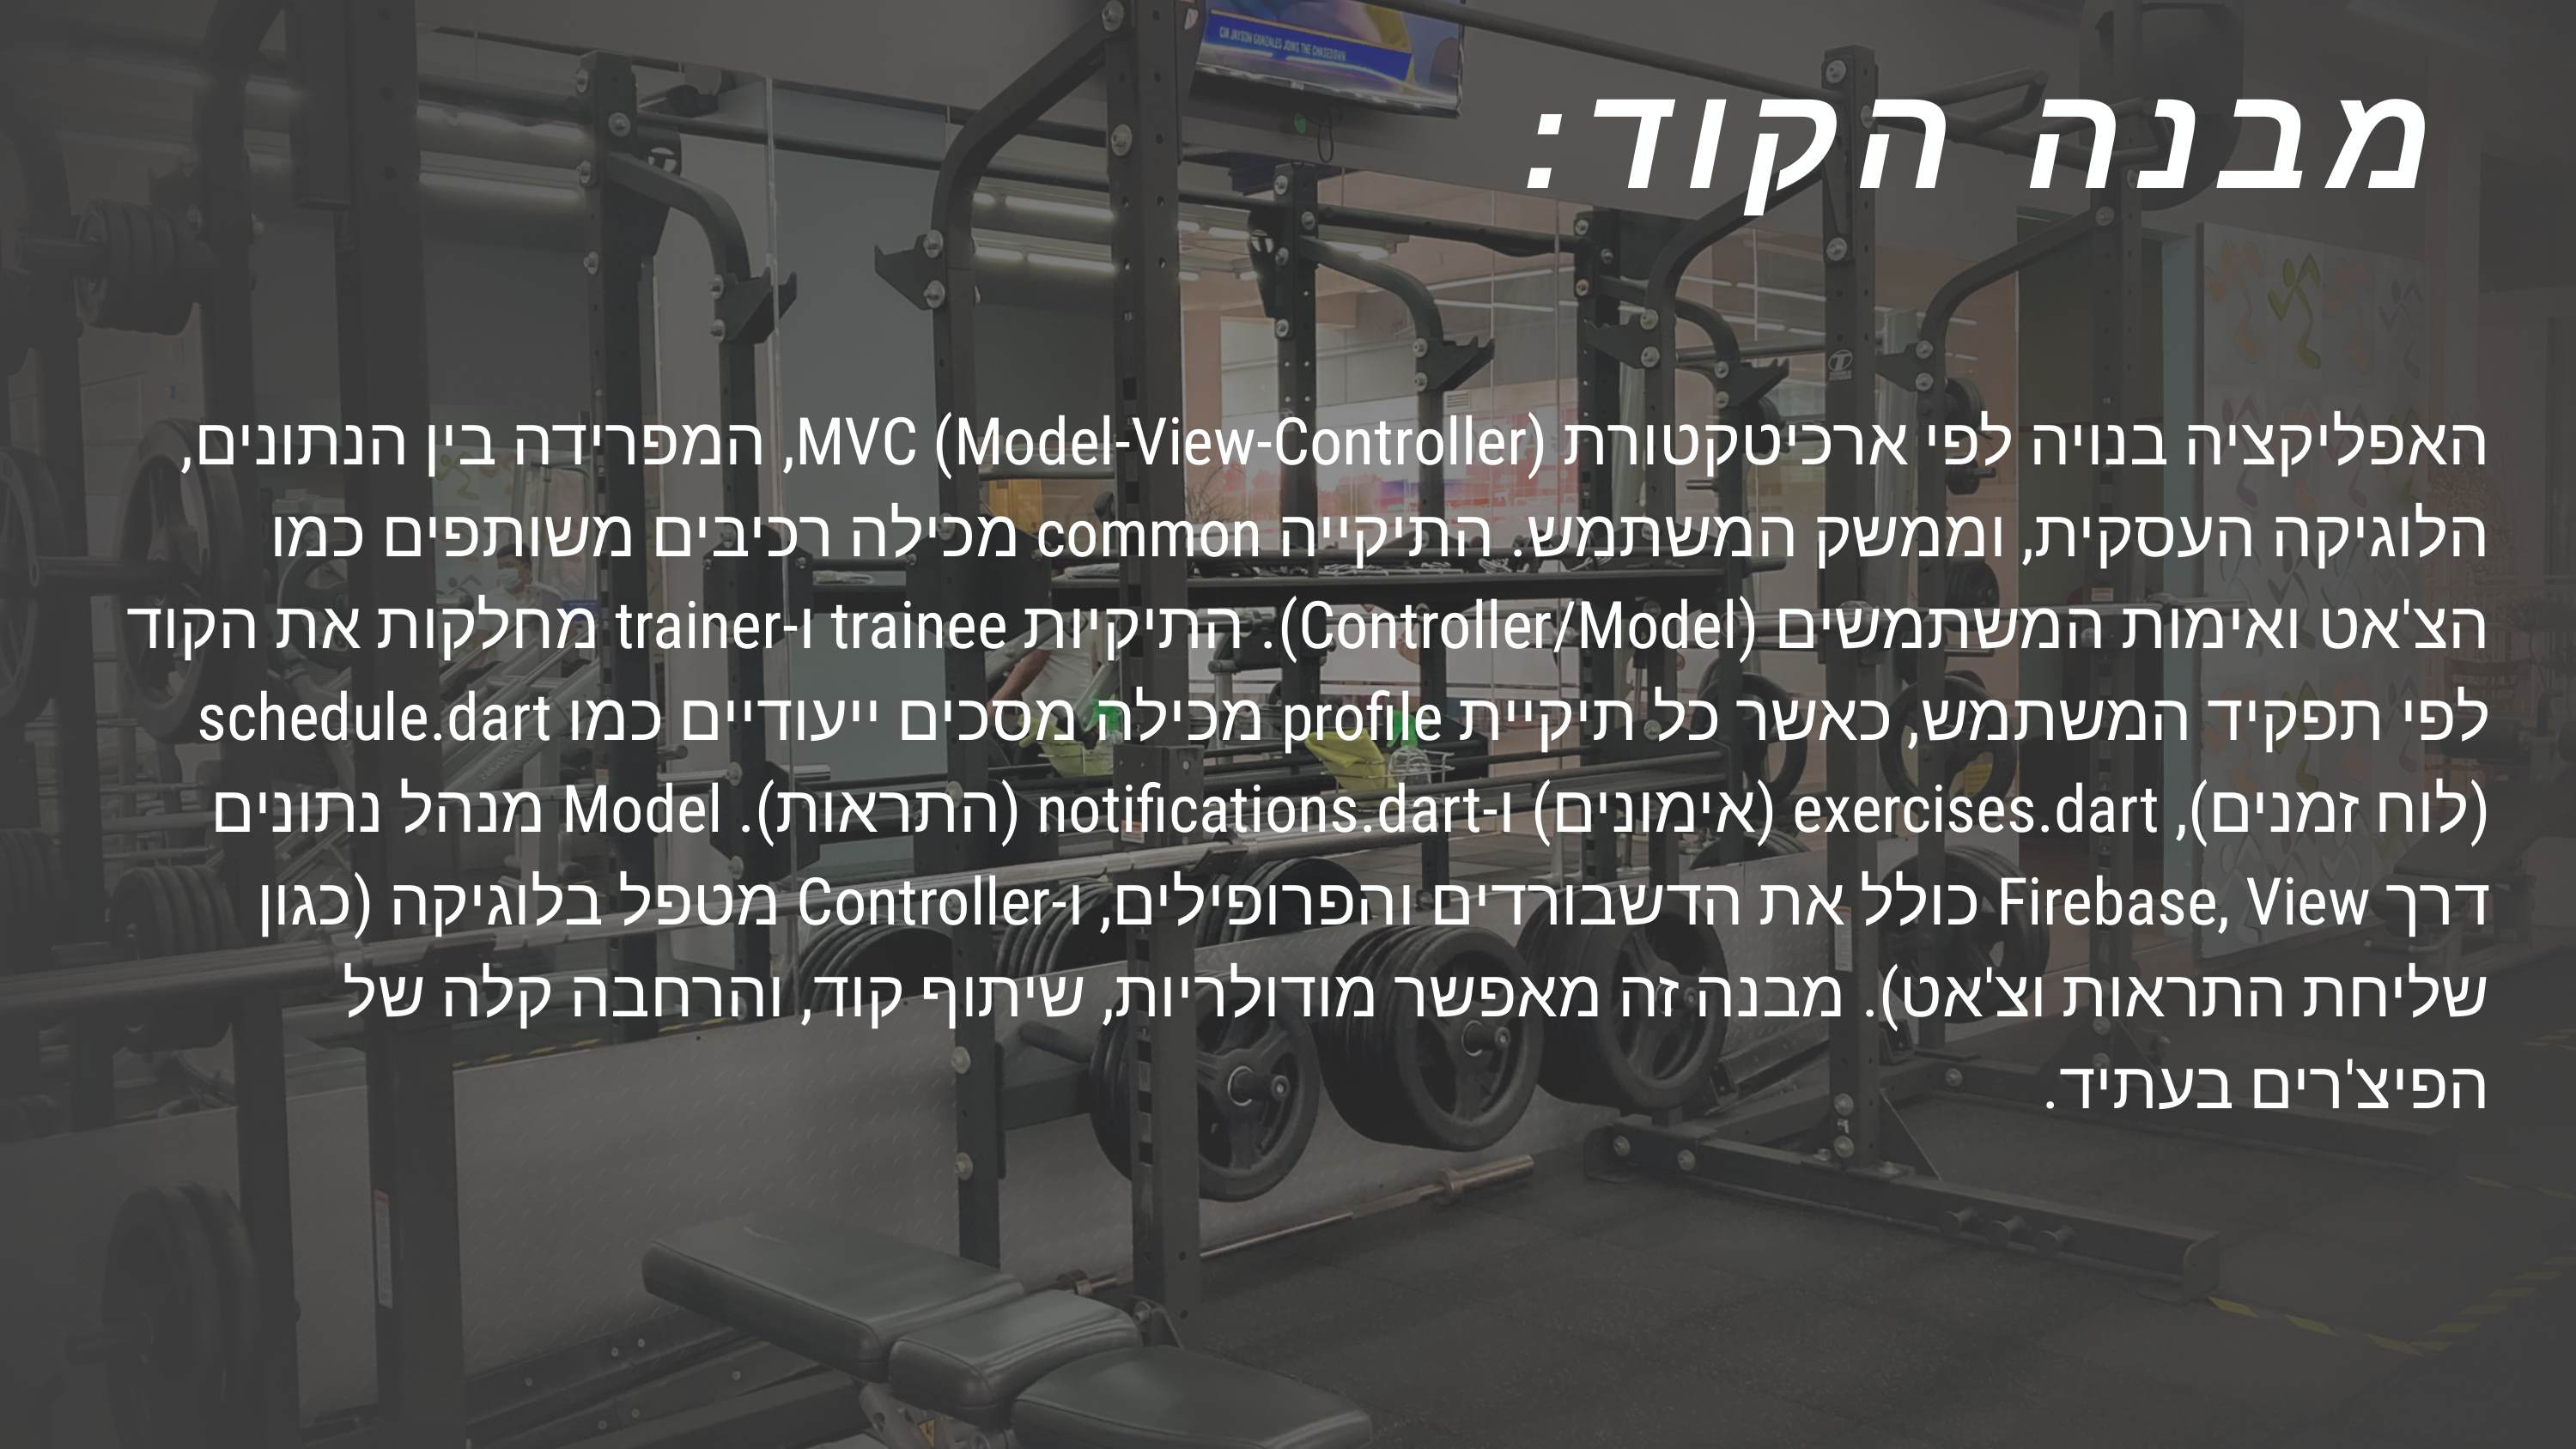

מבנה הקוד:
האפליקציה בנויה לפי ארכיטקטורת MVC (Model-View-Controller), המפרידה בין הנתונים, הלוגיקה העסקית, וממשק המשתמש. התיקייה common מכילה רכיבים משותפים כמו הצ'אט ואימות המשתמשים (Controller/Model). התיקיות trainee ו-trainer מחלקות את הקוד לפי תפקיד המשתמש, כאשר כל תיקיית profile מכילה מסכים ייעודיים כמו schedule.dart (לוח זמנים), exercises.dart (אימונים) ו-notifications.dart (התראות). Model מנהל נתונים דרך Firebase, View כולל את הדשבורדים והפרופילים, ו-Controller מטפל בלוגיקה (כגון שליחת התראות וצ'אט). מבנה זה מאפשר מודולריות, שיתוף קוד, והרחבה קלה של הפיצ'רים בעתיד.